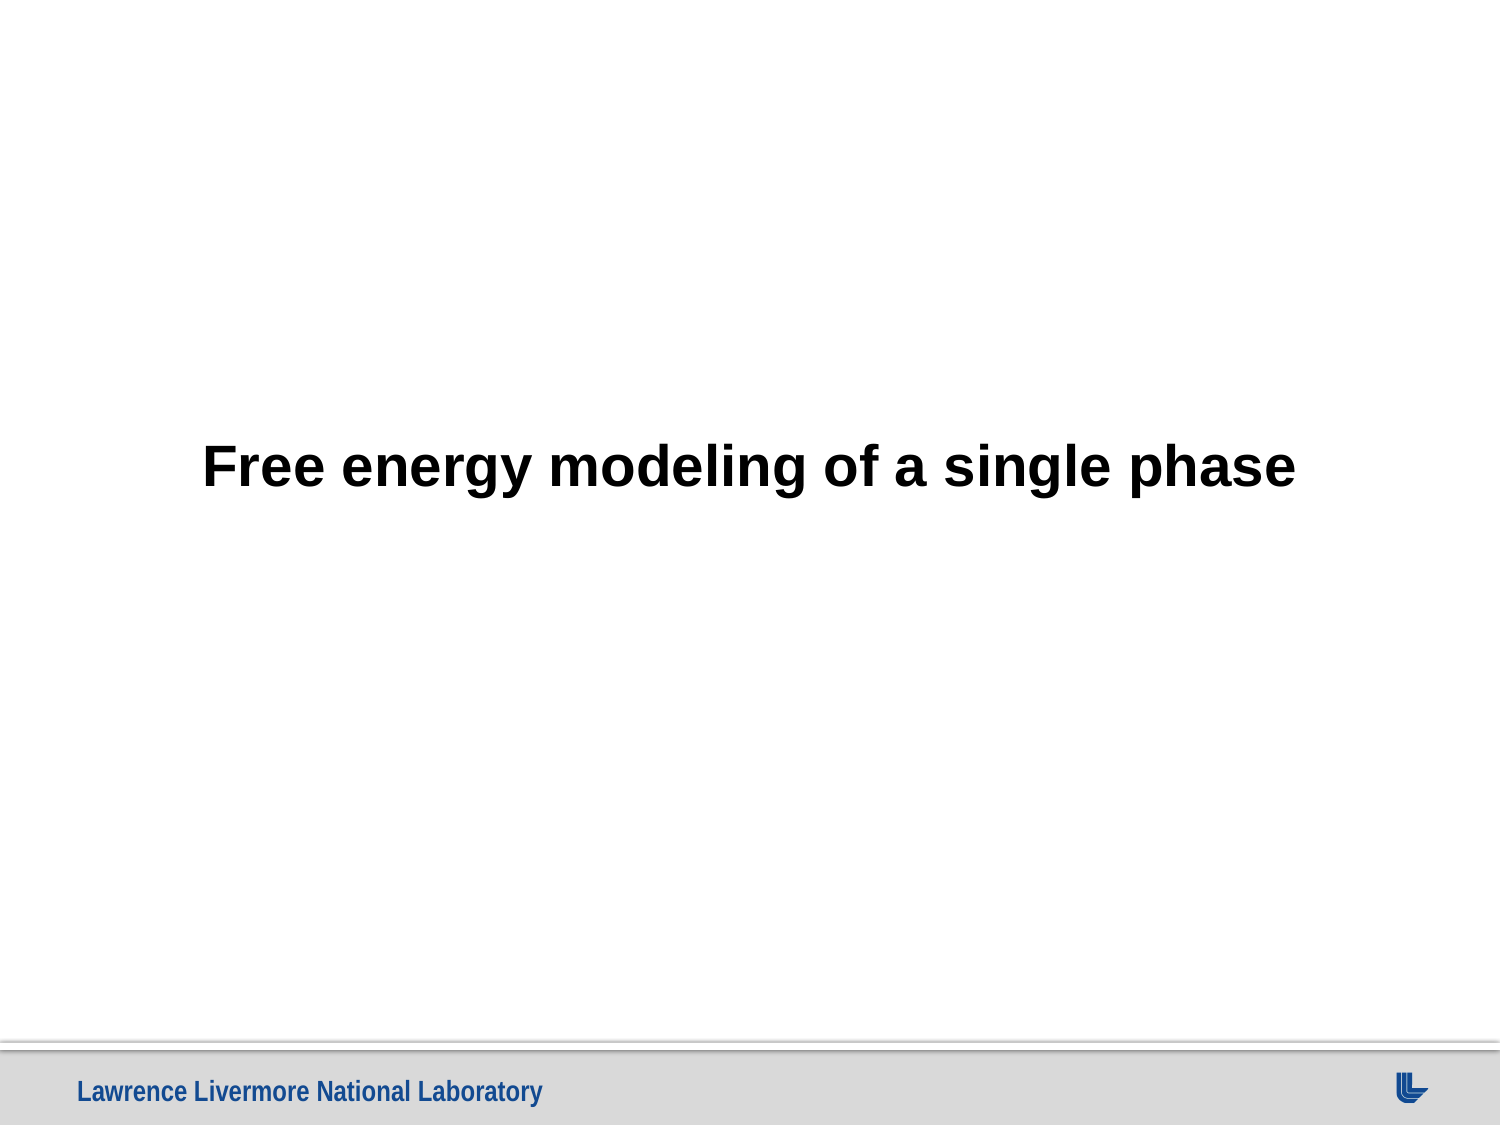

Free energy modeling of a single phase